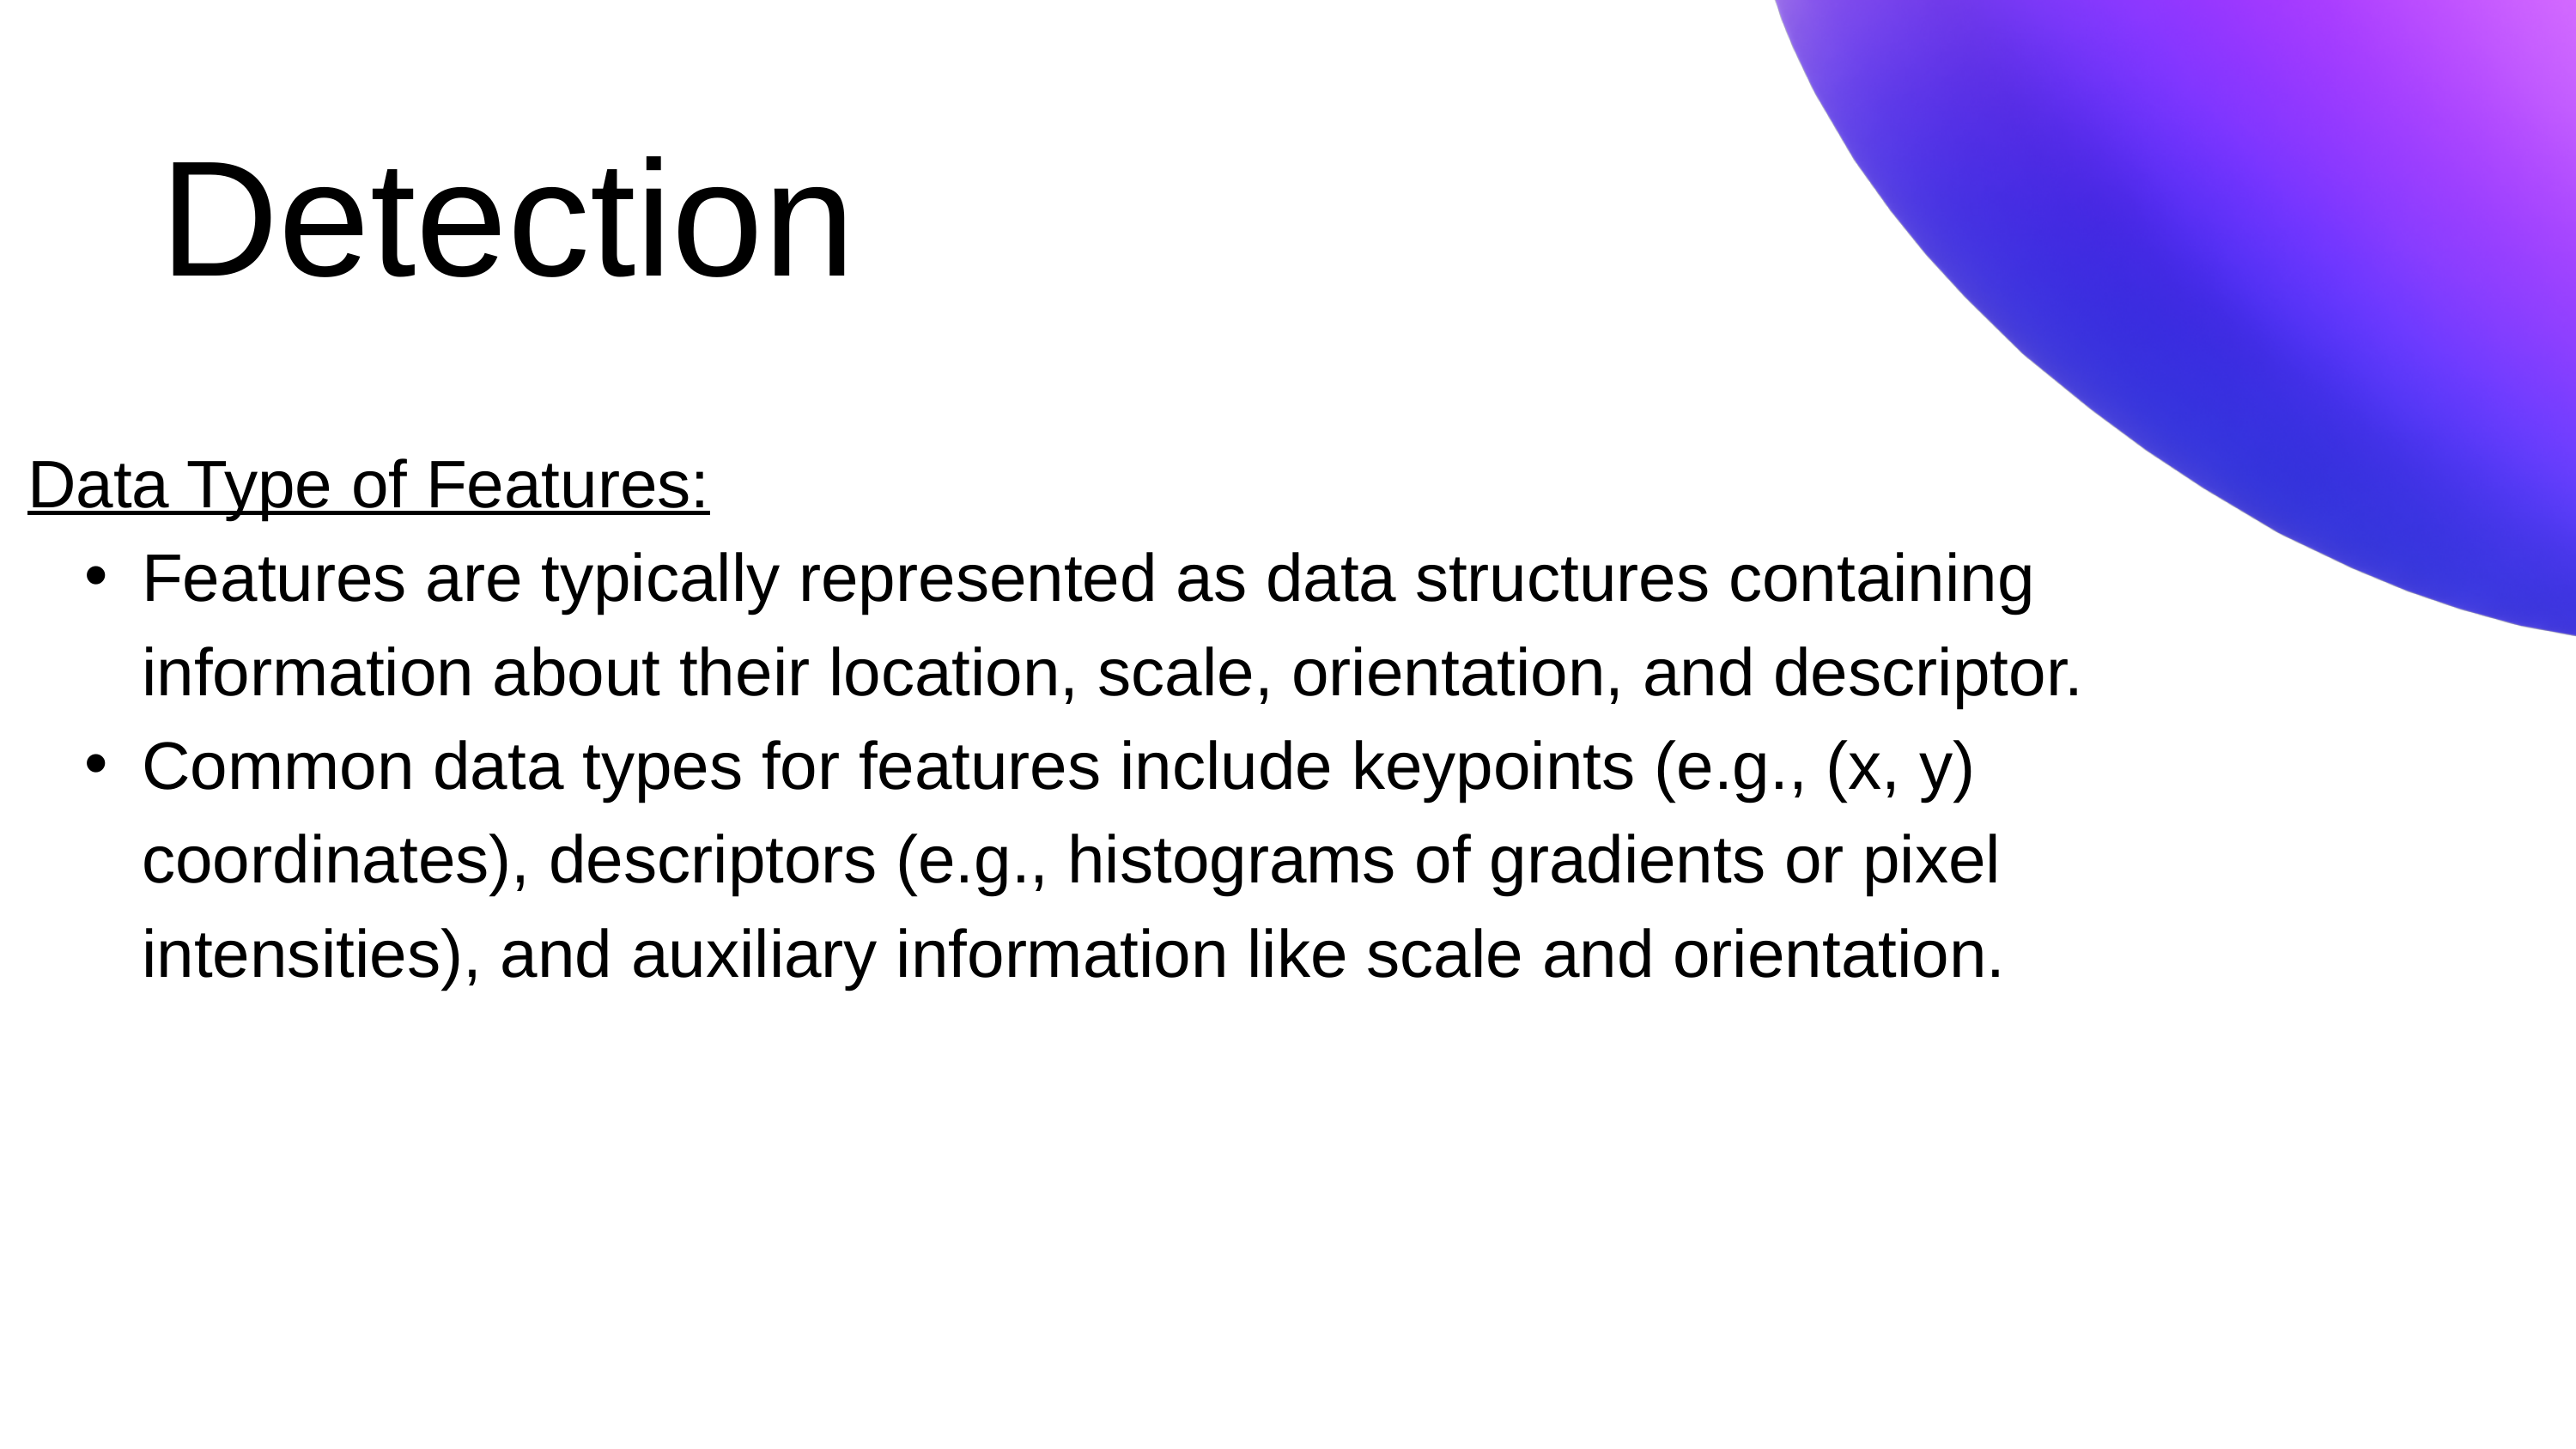

Detection
Data Type of Features:
Features are typically represented as data structures containing information about their location, scale, orientation, and descriptor.
Common data types for features include keypoints (e.g., (x, y) coordinates), descriptors (e.g., histograms of gradients or pixel intensities), and auxiliary information like scale and orientation.